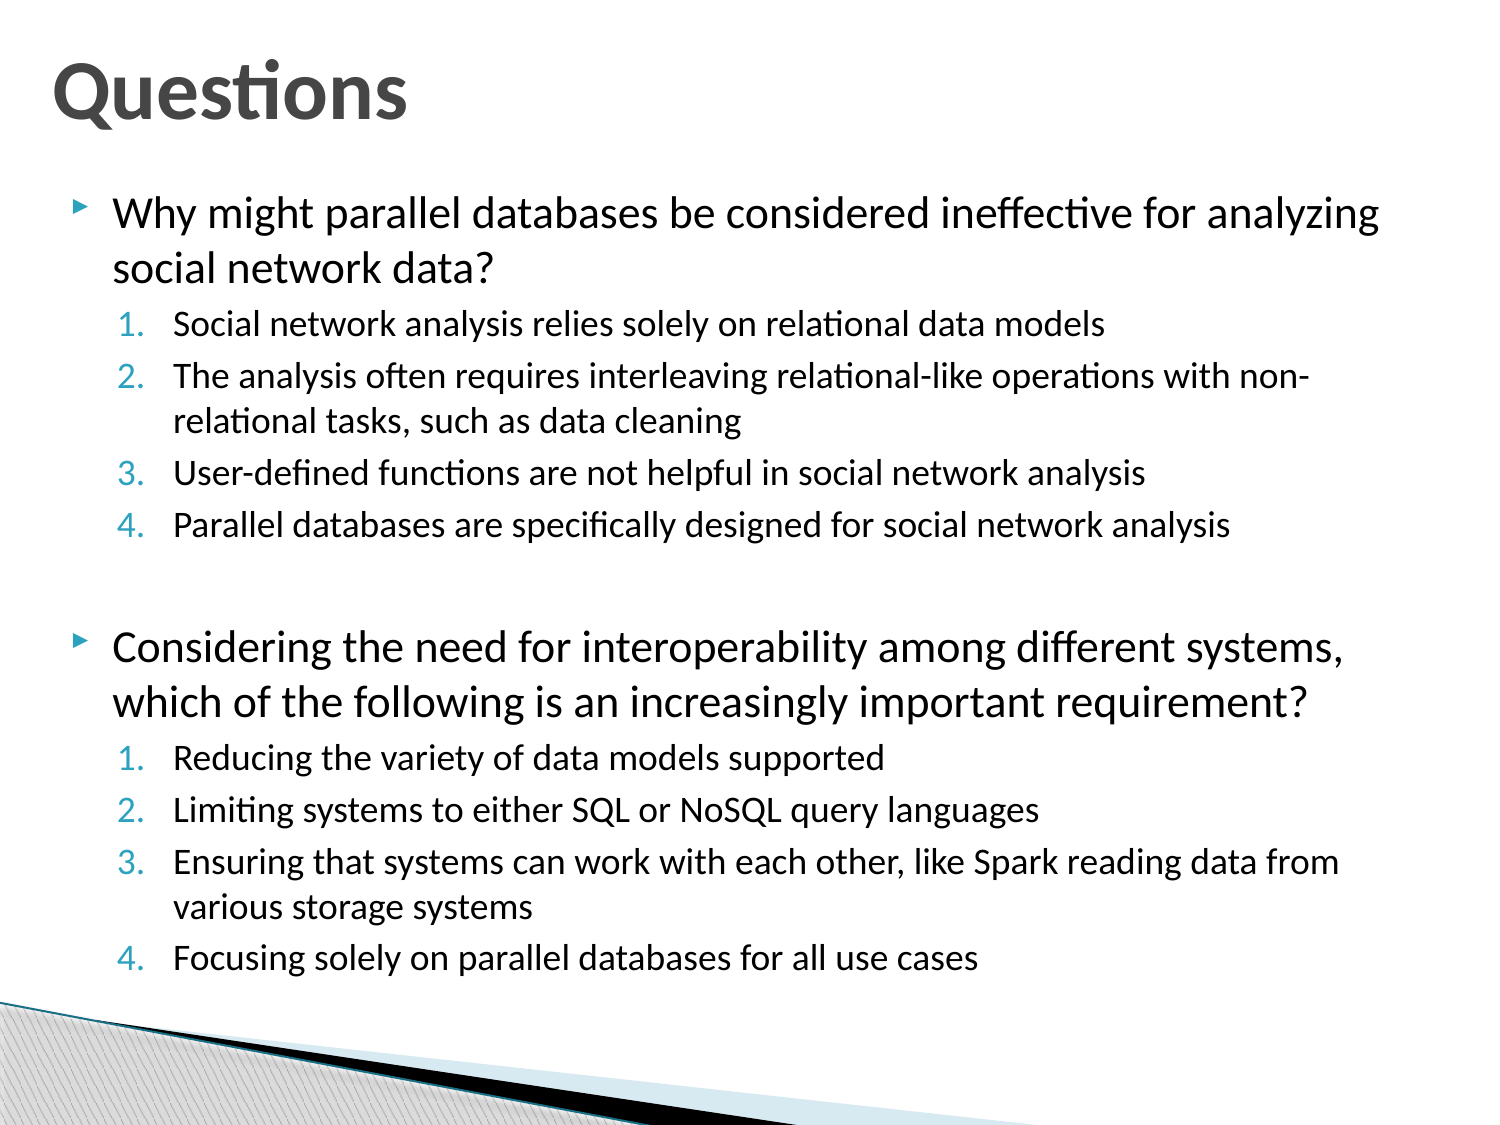

# Questions
Why might parallel databases be considered ineffective for analyzing social network data?
Social network analysis relies solely on relational data models
The analysis often requires interleaving relational-like operations with non-relational tasks, such as data cleaning
User-defined functions are not helpful in social network analysis
Parallel databases are specifically designed for social network analysis

Considering the need for interoperability among different systems, which of the following is an increasingly important requirement?
Reducing the variety of data models supported
Limiting systems to either SQL or NoSQL query languages
Ensuring that systems can work with each other, like Spark reading data from various storage systems
Focusing solely on parallel databases for all use cases